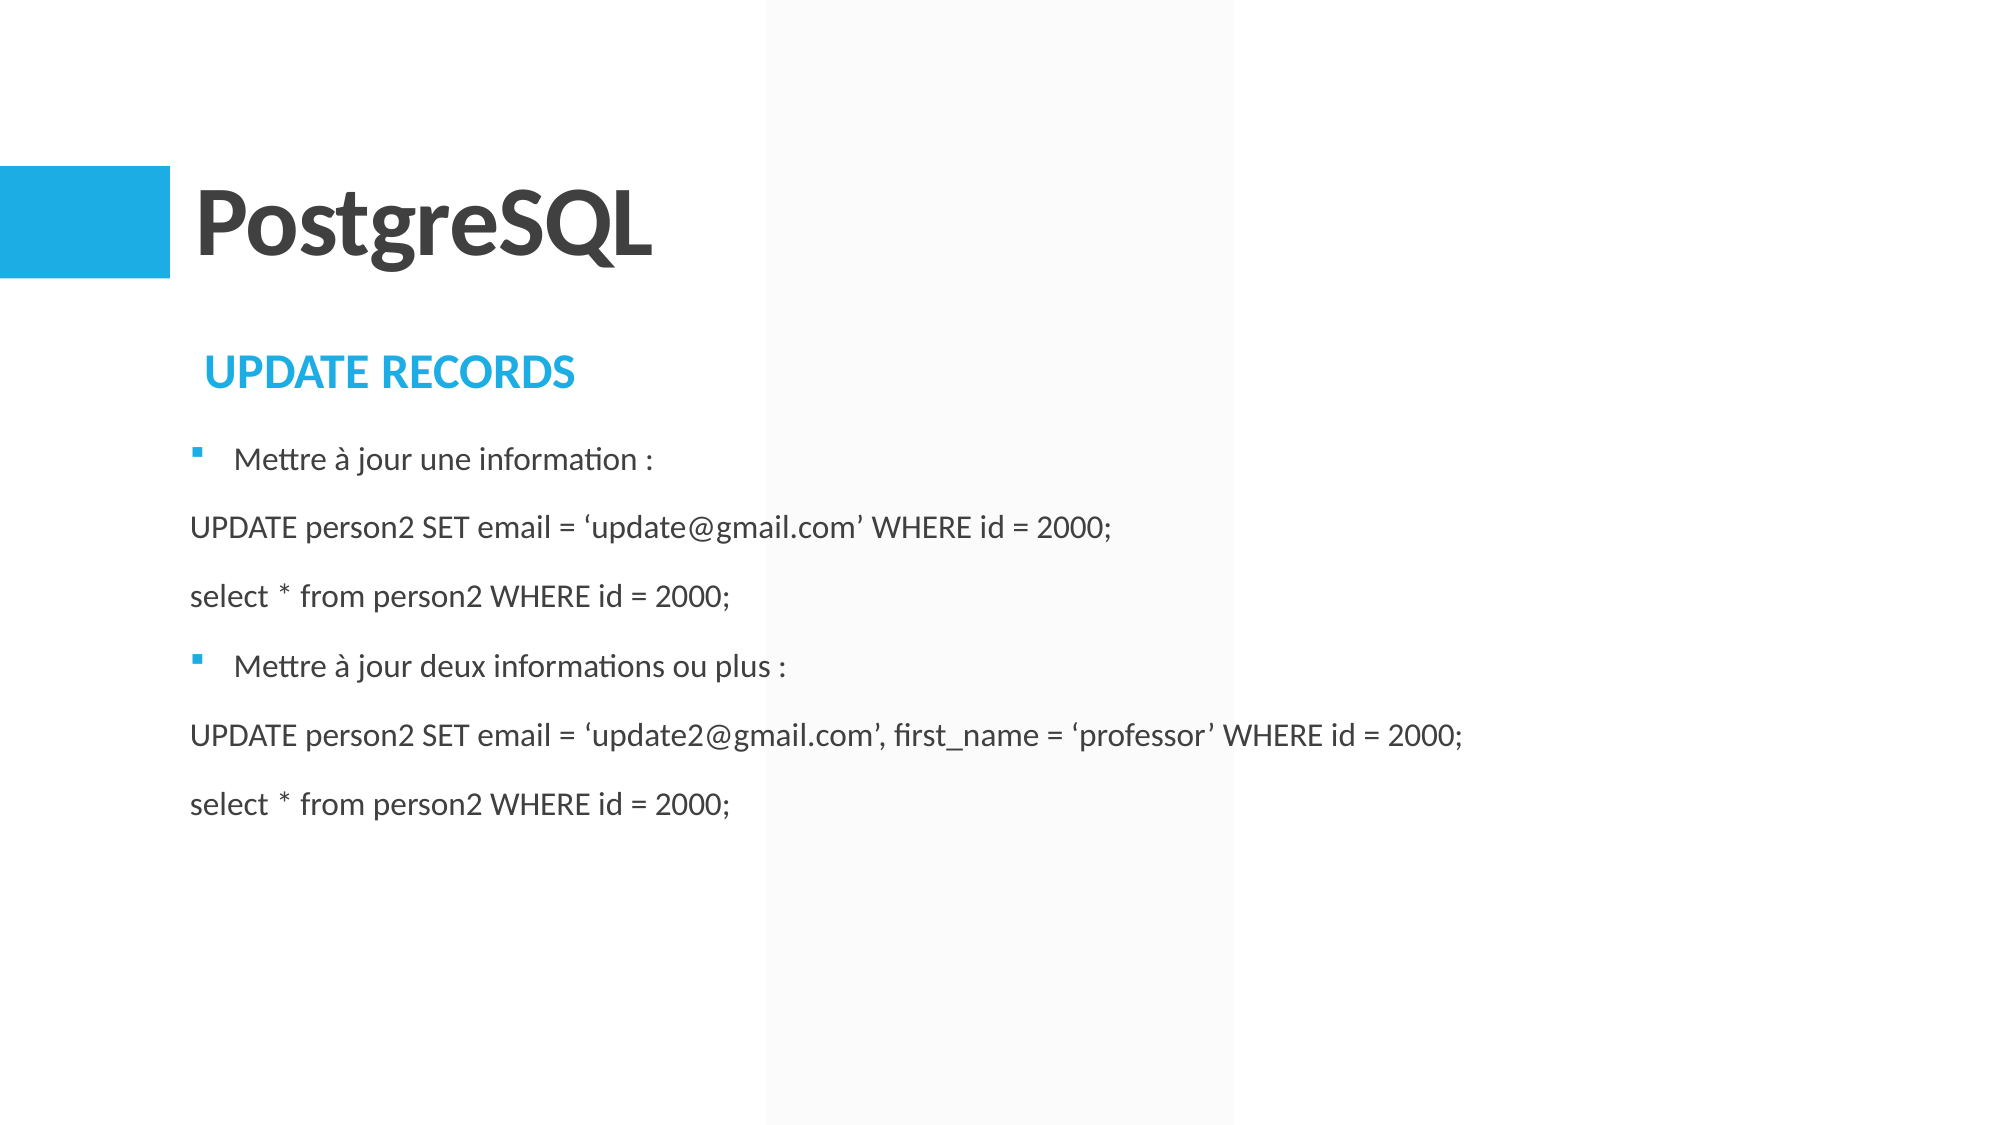

# PostgreSQL
UPDATE RECORDS
Mettre à jour une information :
UPDATE person2 SET email = ‘update@gmail.com’ WHERE id = 2000;
select * from person2 WHERE id = 2000;
Mettre à jour deux informations ou plus :
UPDATE person2 SET email = ‘update2@gmail.com’, first_name = ‘professor’ WHERE id = 2000;
select * from person2 WHERE id = 2000;